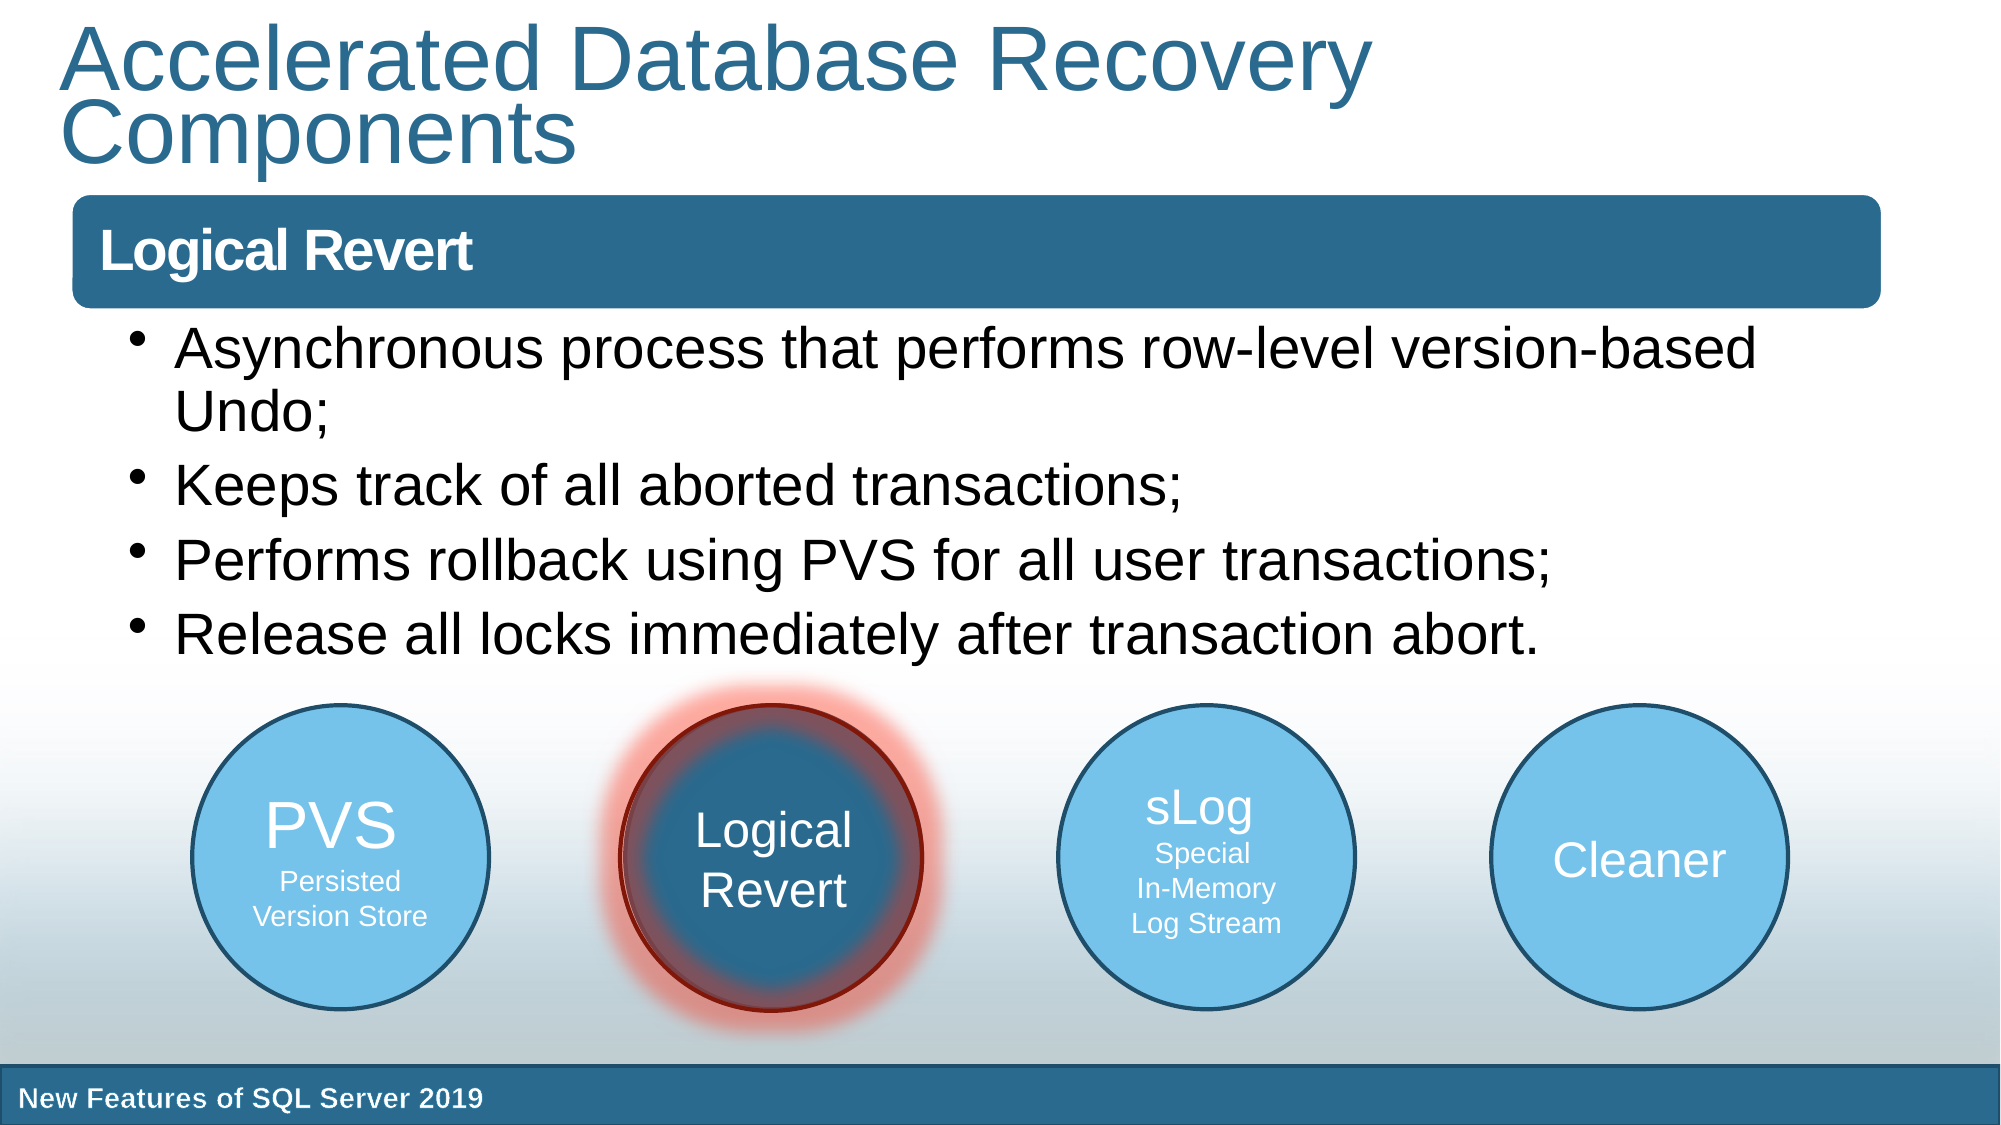

# Accelerated Database Recovery Components
Logical Revert
Asynchronous process that performs row-level version-based Undo;
Keeps track of all aborted transactions;
Performs rollback using PVS for all user transactions;
Release all locks immediately after transaction abort.
PVS
Persisted Version Store

Logical Revert
sLog
Special
In-Memory Log Stream
Cleaner